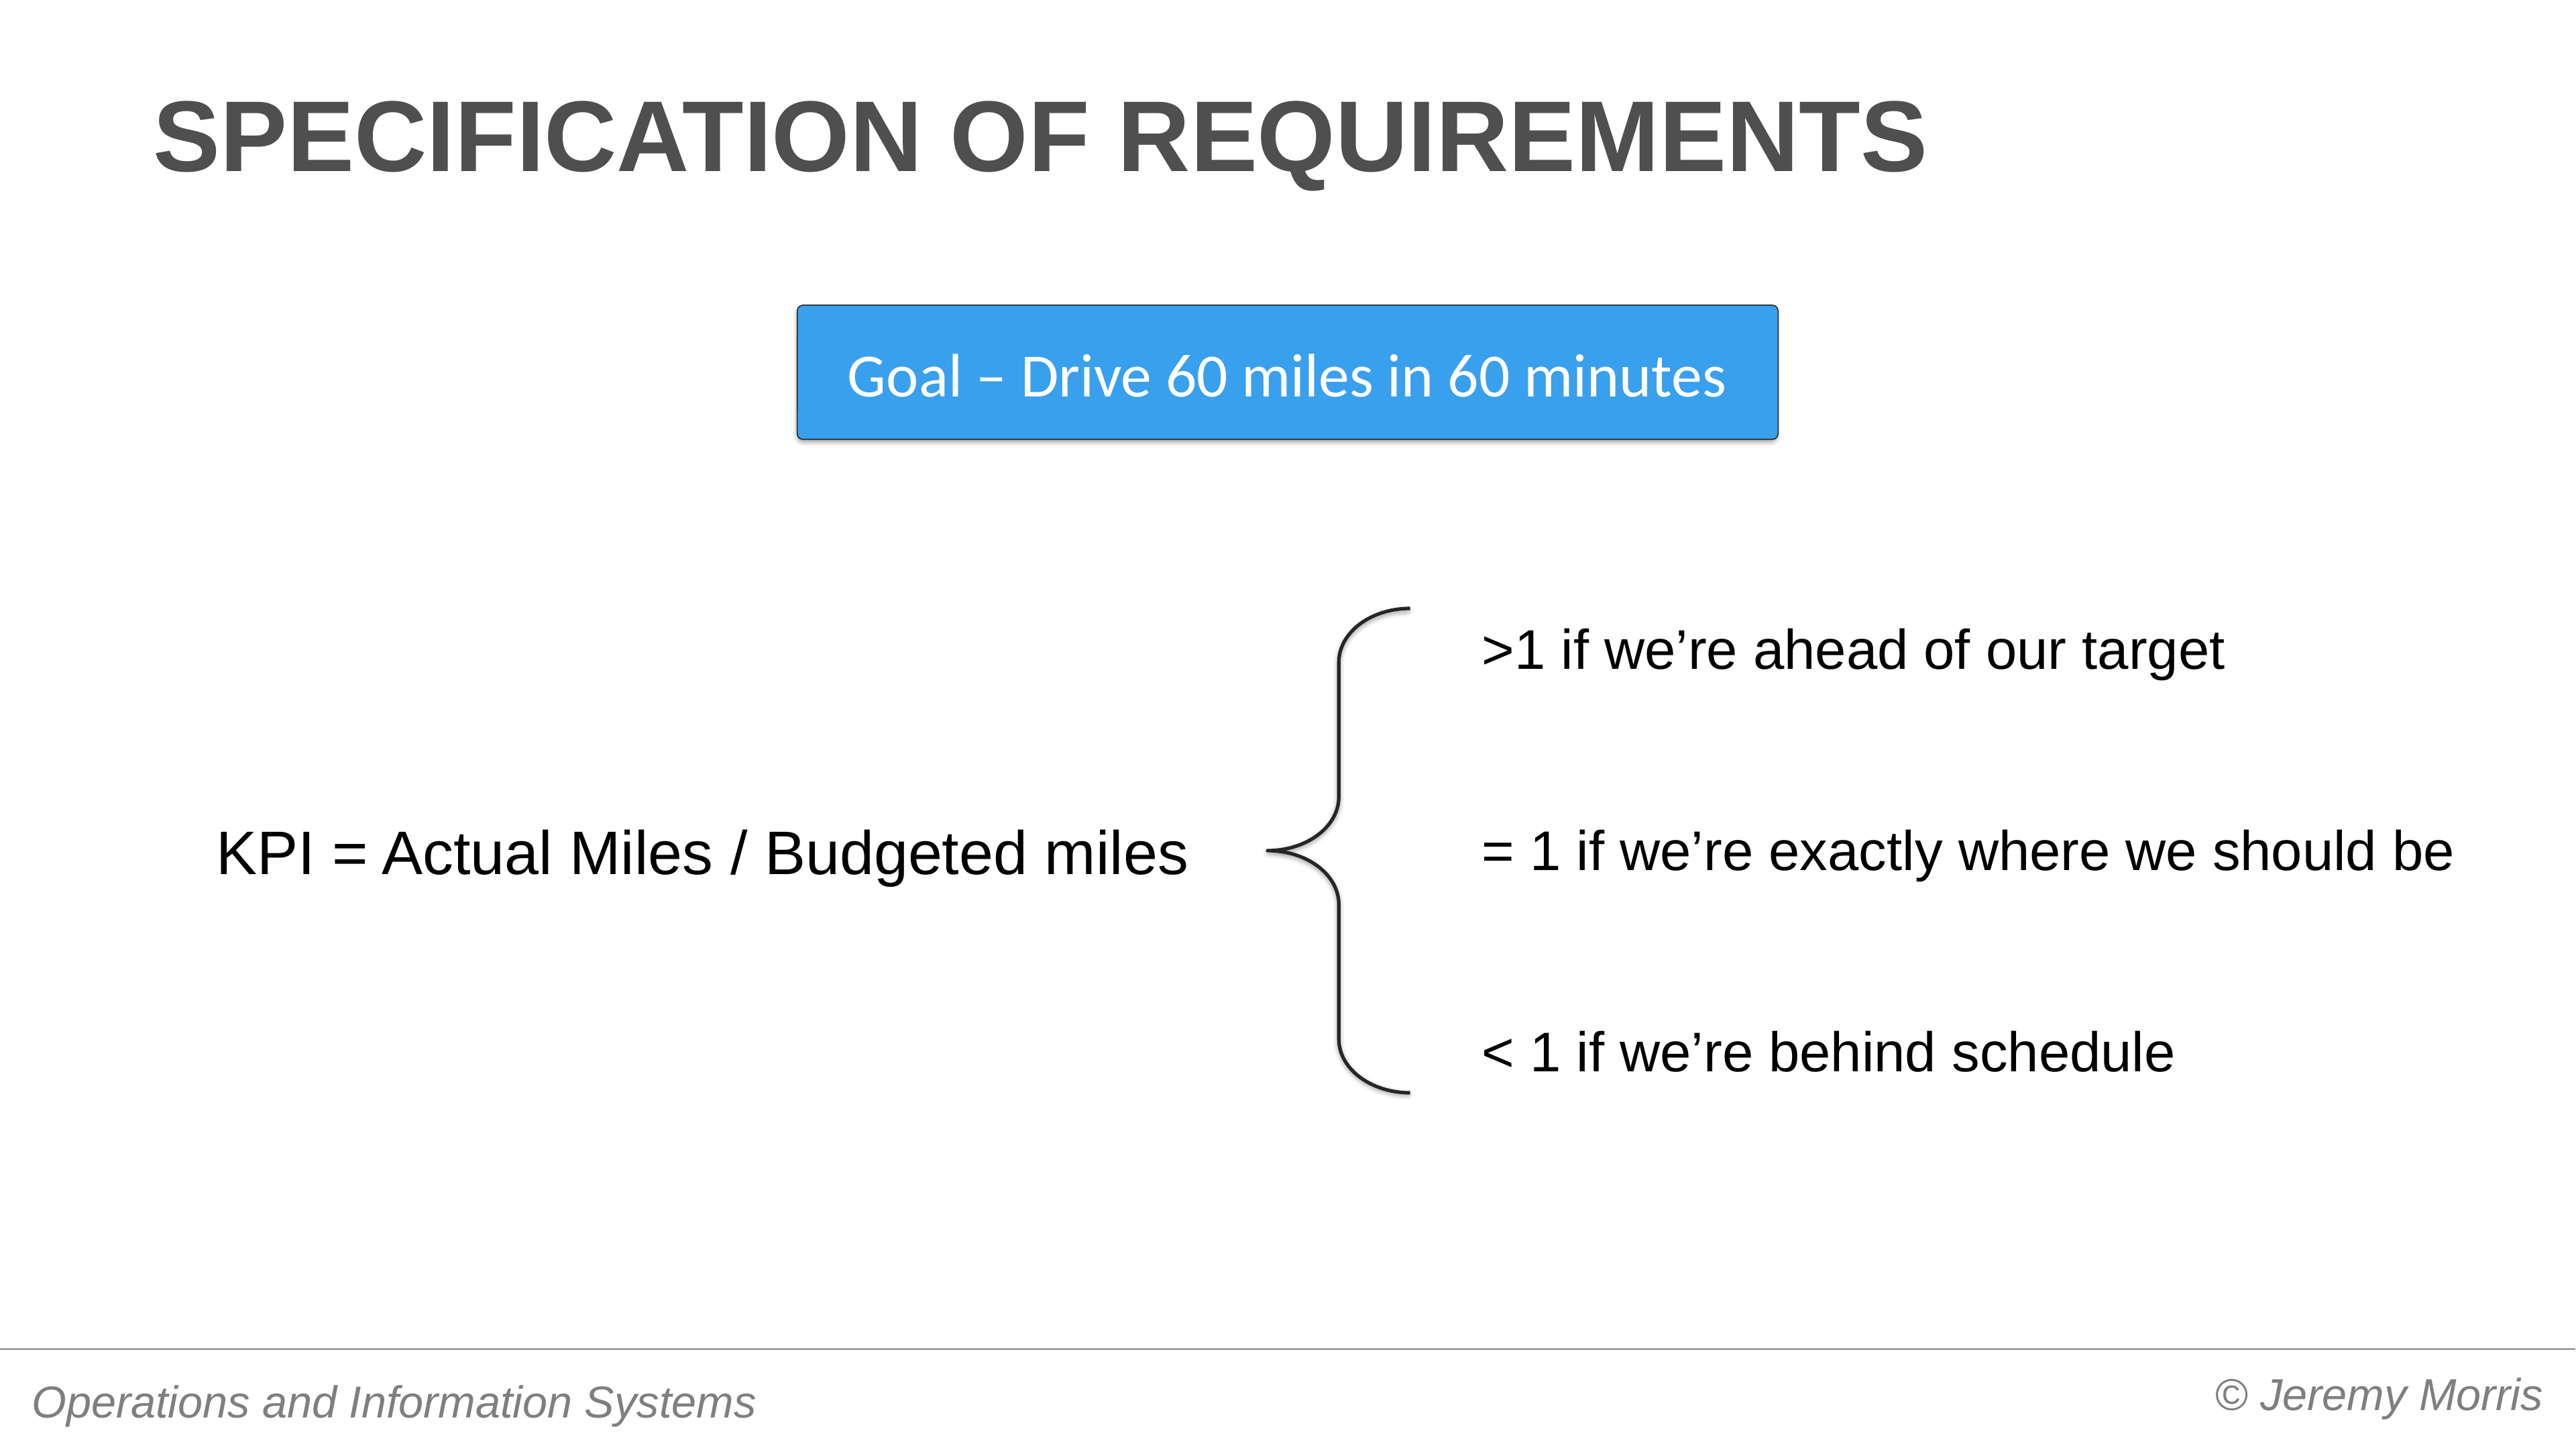

# Specification of requirements
Goal – Drive 60 miles in 60 minutes

>1 if we’re ahead of our target

= 1 if we’re exactly where we should be

< 1 if we’re behind schedule
KPI = Actual Miles / Budgeted miles